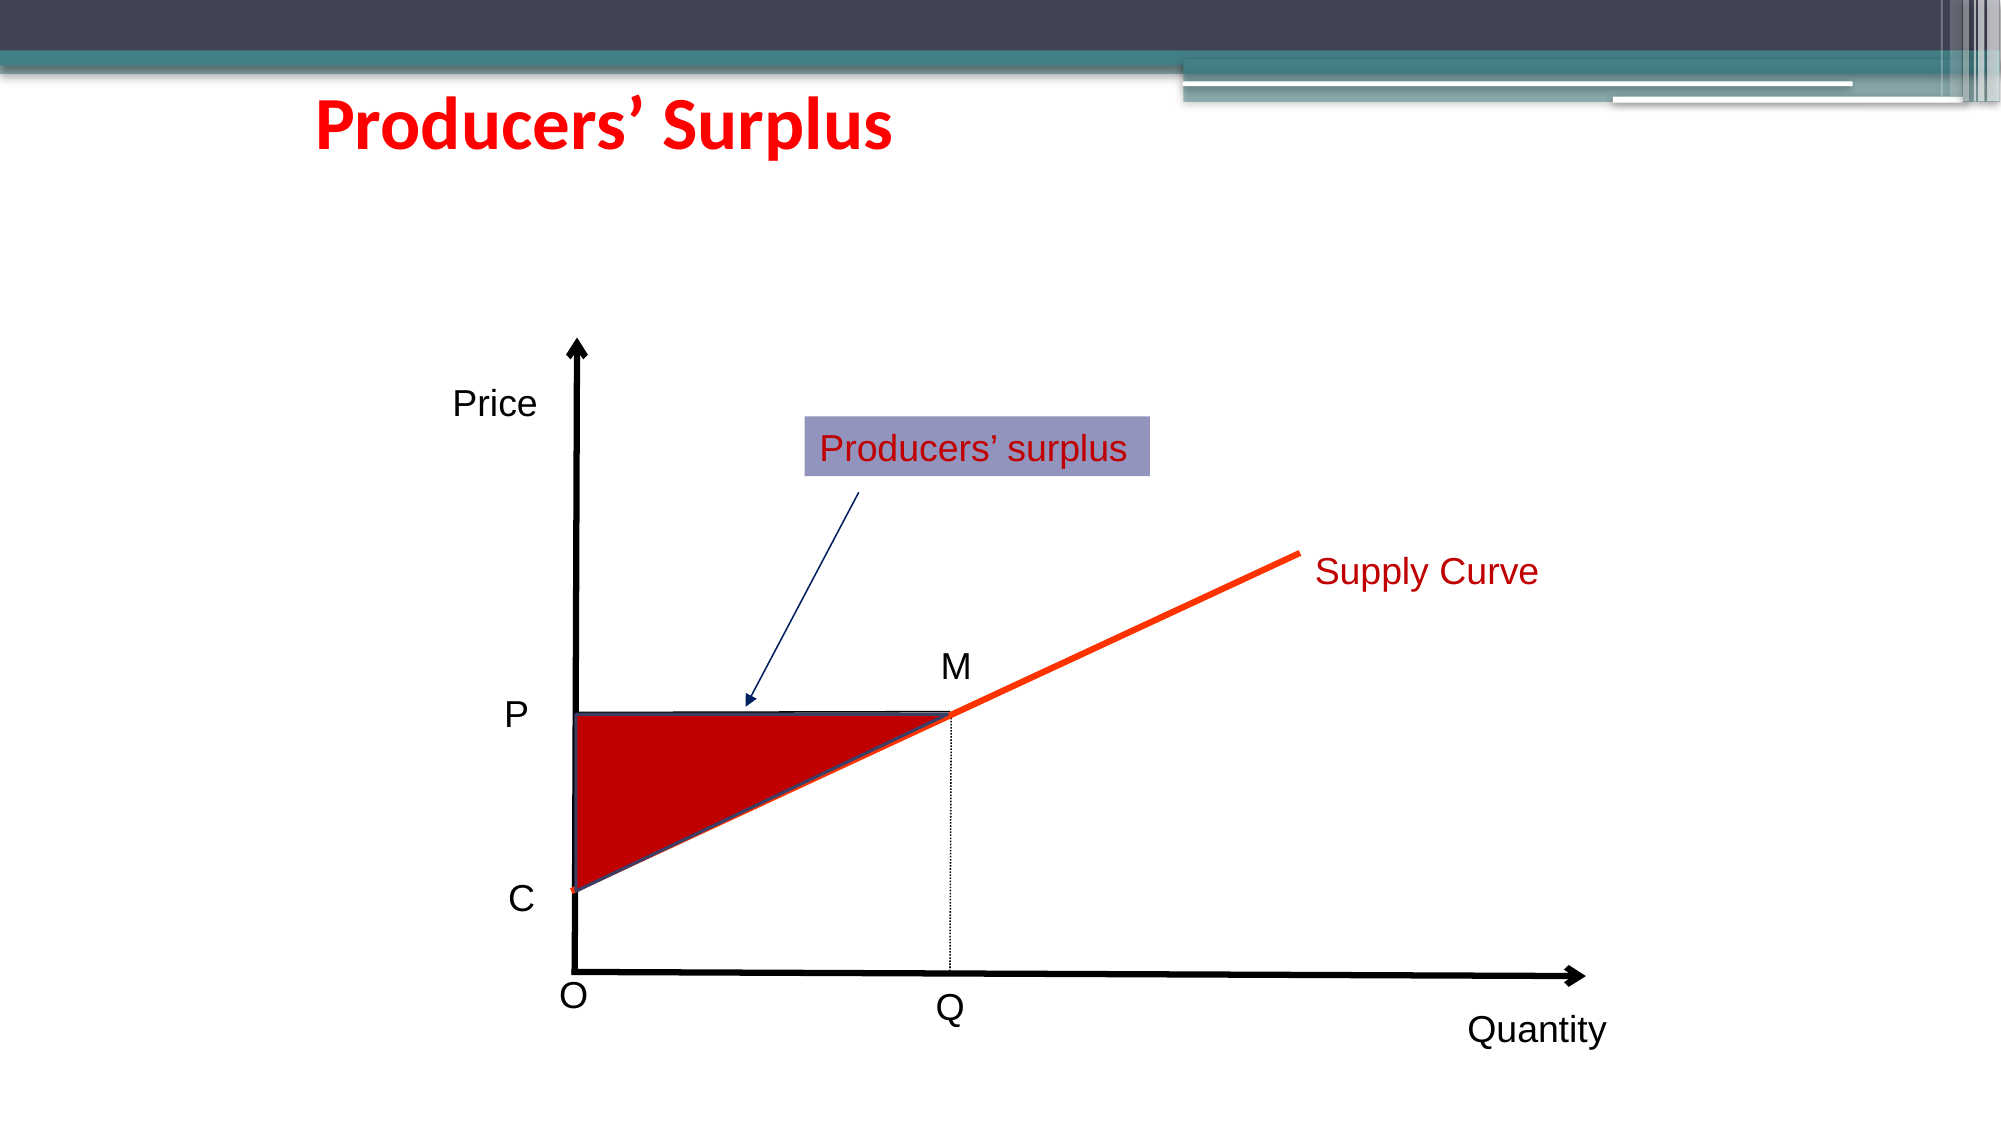

# Producers’ Surplus

Price
Producers’ surplus
Supply Curve

M
P

C
O

Q
Quantity